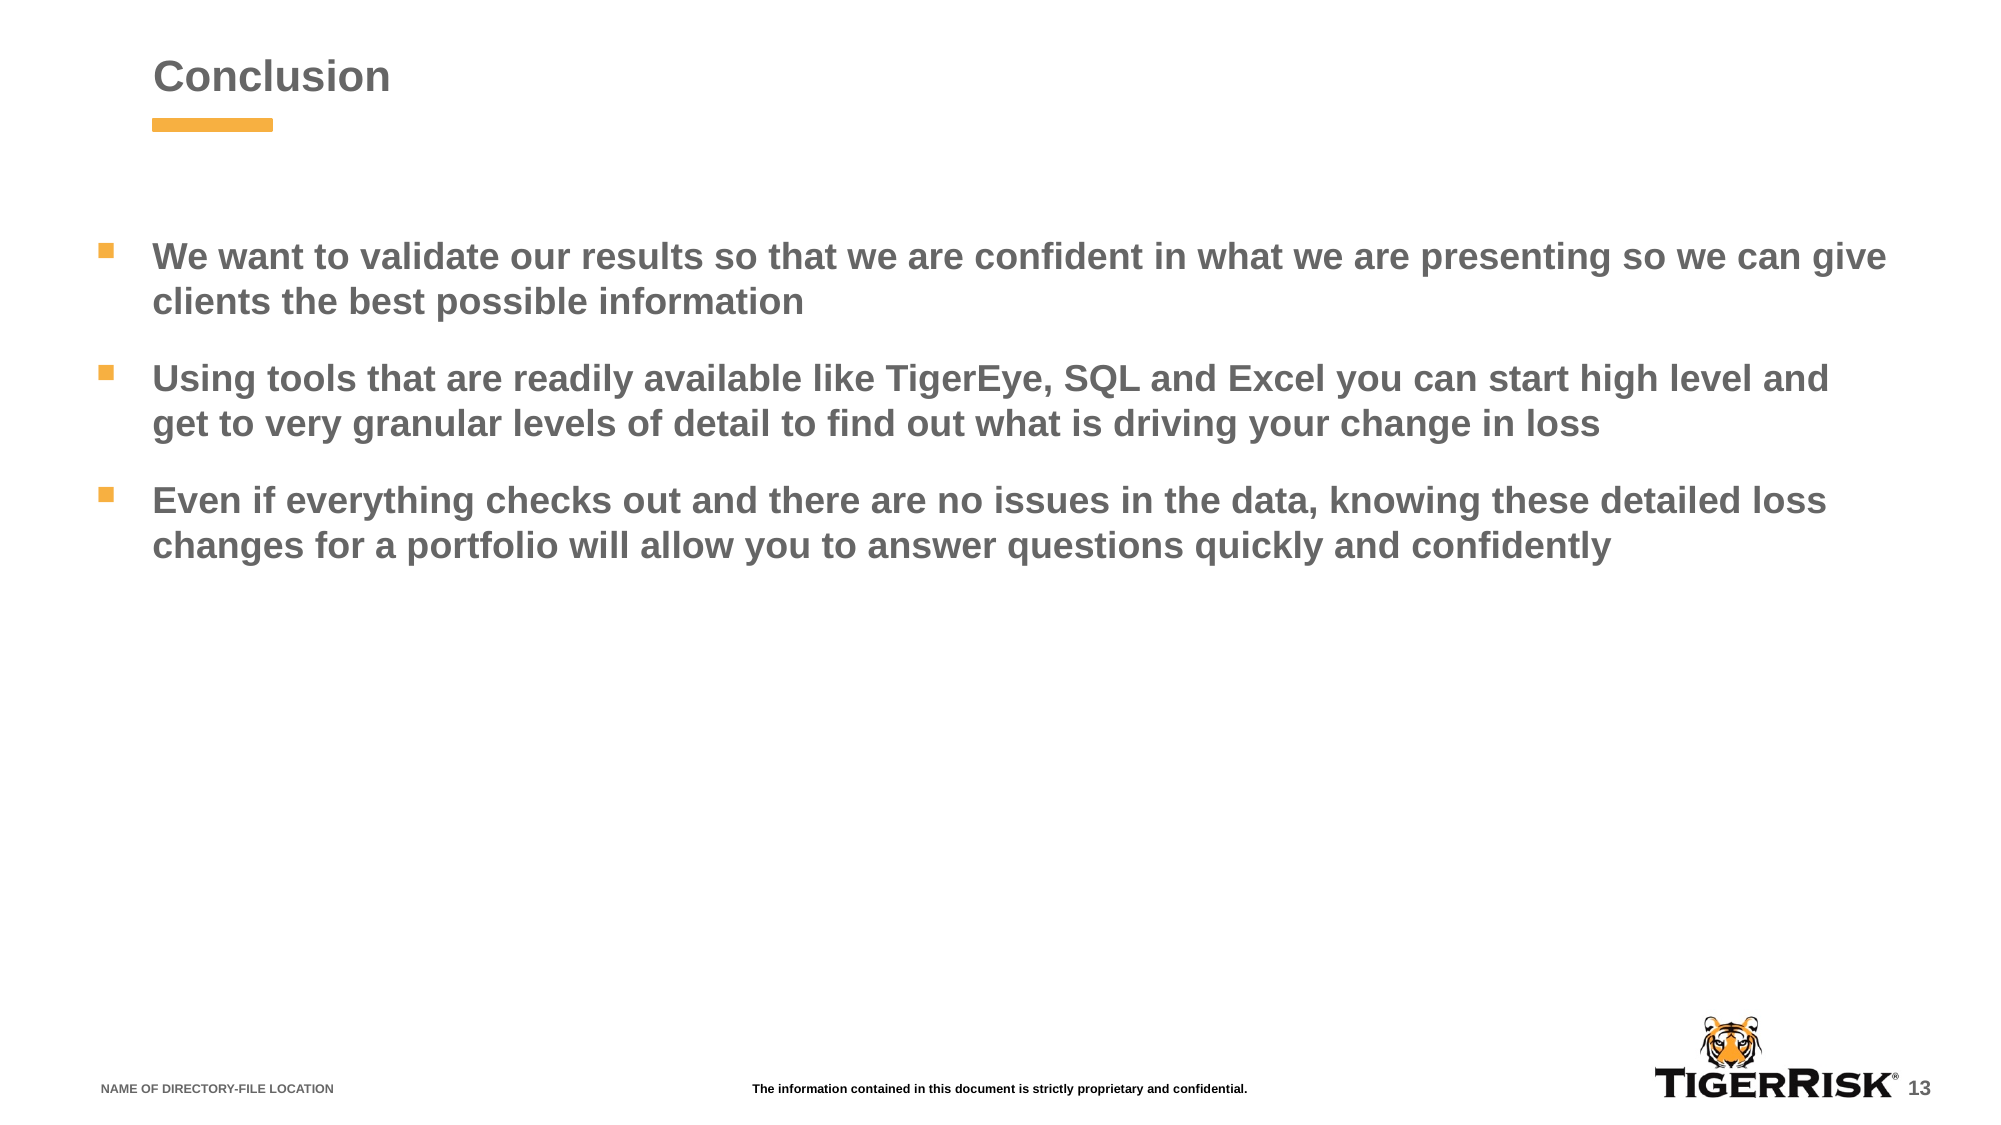

# Conclusion
We want to validate our results so that we are confident in what we are presenting so we can give clients the best possible information
Using tools that are readily available like TigerEye, SQL and Excel you can start high level and get to very granular levels of detail to find out what is driving your change in loss
Even if everything checks out and there are no issues in the data, knowing these detailed loss changes for a portfolio will allow you to answer questions quickly and confidently